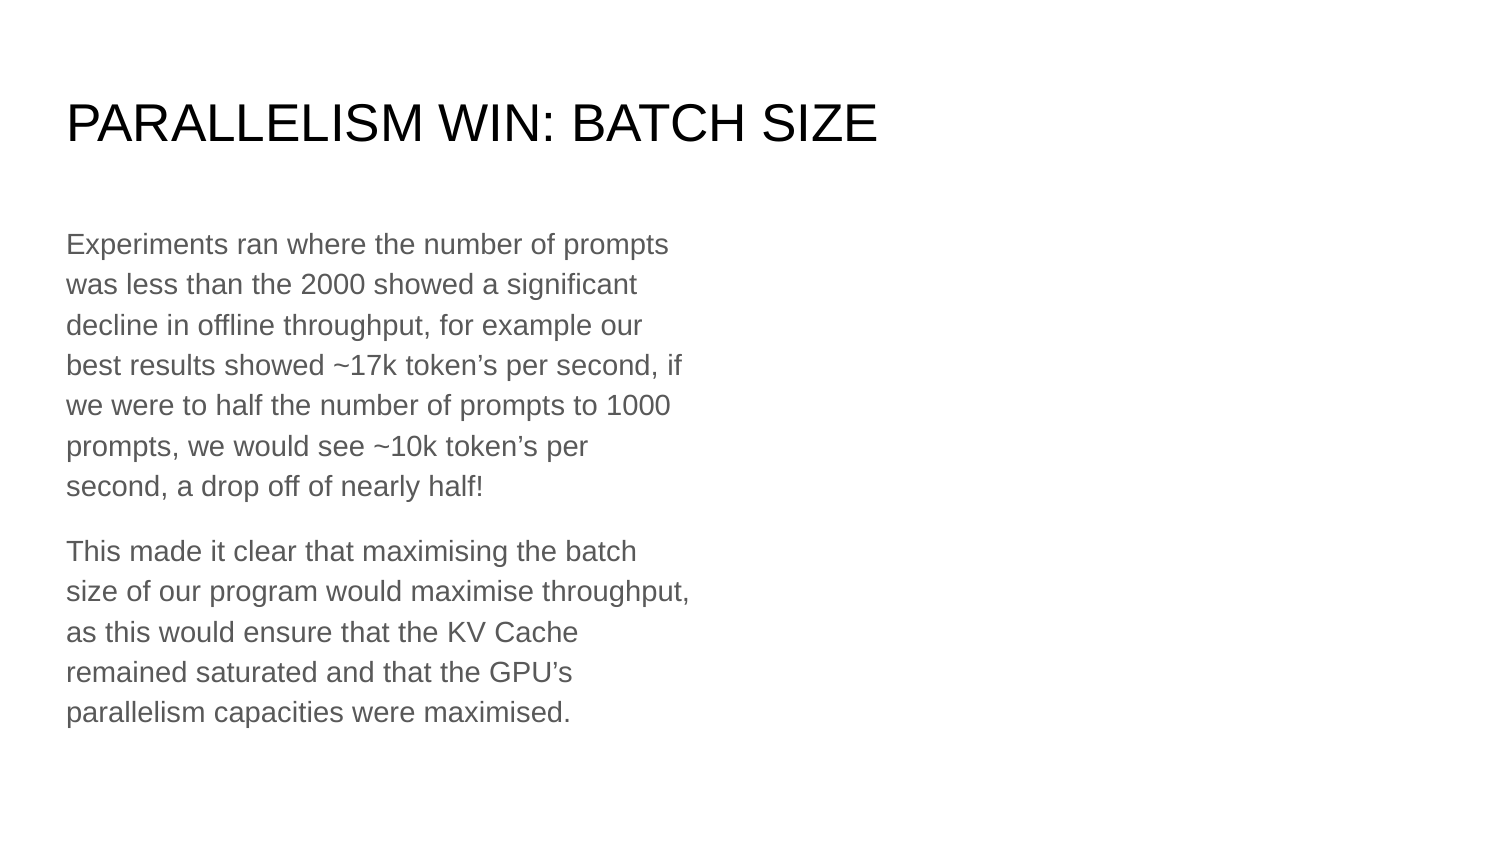

# PARALLELISM WIN: BATCH SIZE

Experiments ran where the number of prompts was less than the 2000 showed a significant decline in offline throughput, for example our best results showed ~17k token’s per second, if we were to half the number of prompts to 1000 prompts, we would see ~10k token’s per second, a drop off of nearly half!
This made it clear that maximising the batch size of our program would maximise throughput, as this would ensure that the KV Cache remained saturated and that the GPU’s parallelism capacities were maximised.